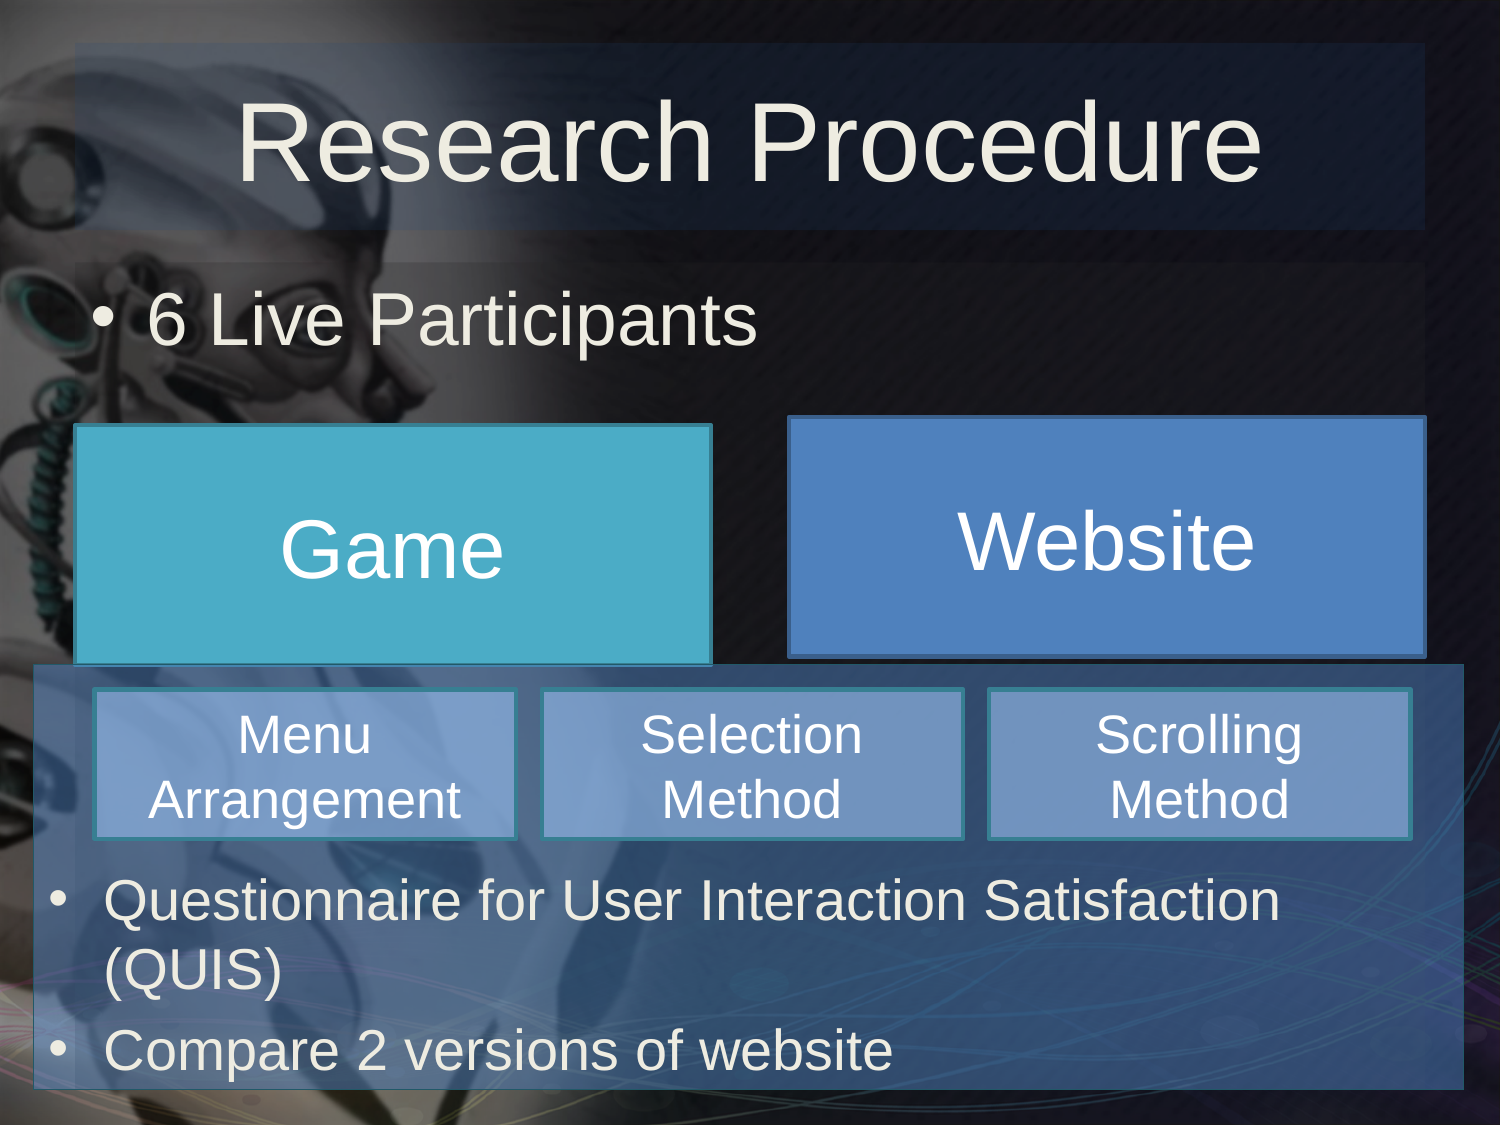

# Research Procedure
6 Live Participants

Website
Game

Questionnaire for User Interaction Satisfaction (QUIS)
Compare 2 versions of website

Menu
Arrangement
Selection Method
Scrolling Method